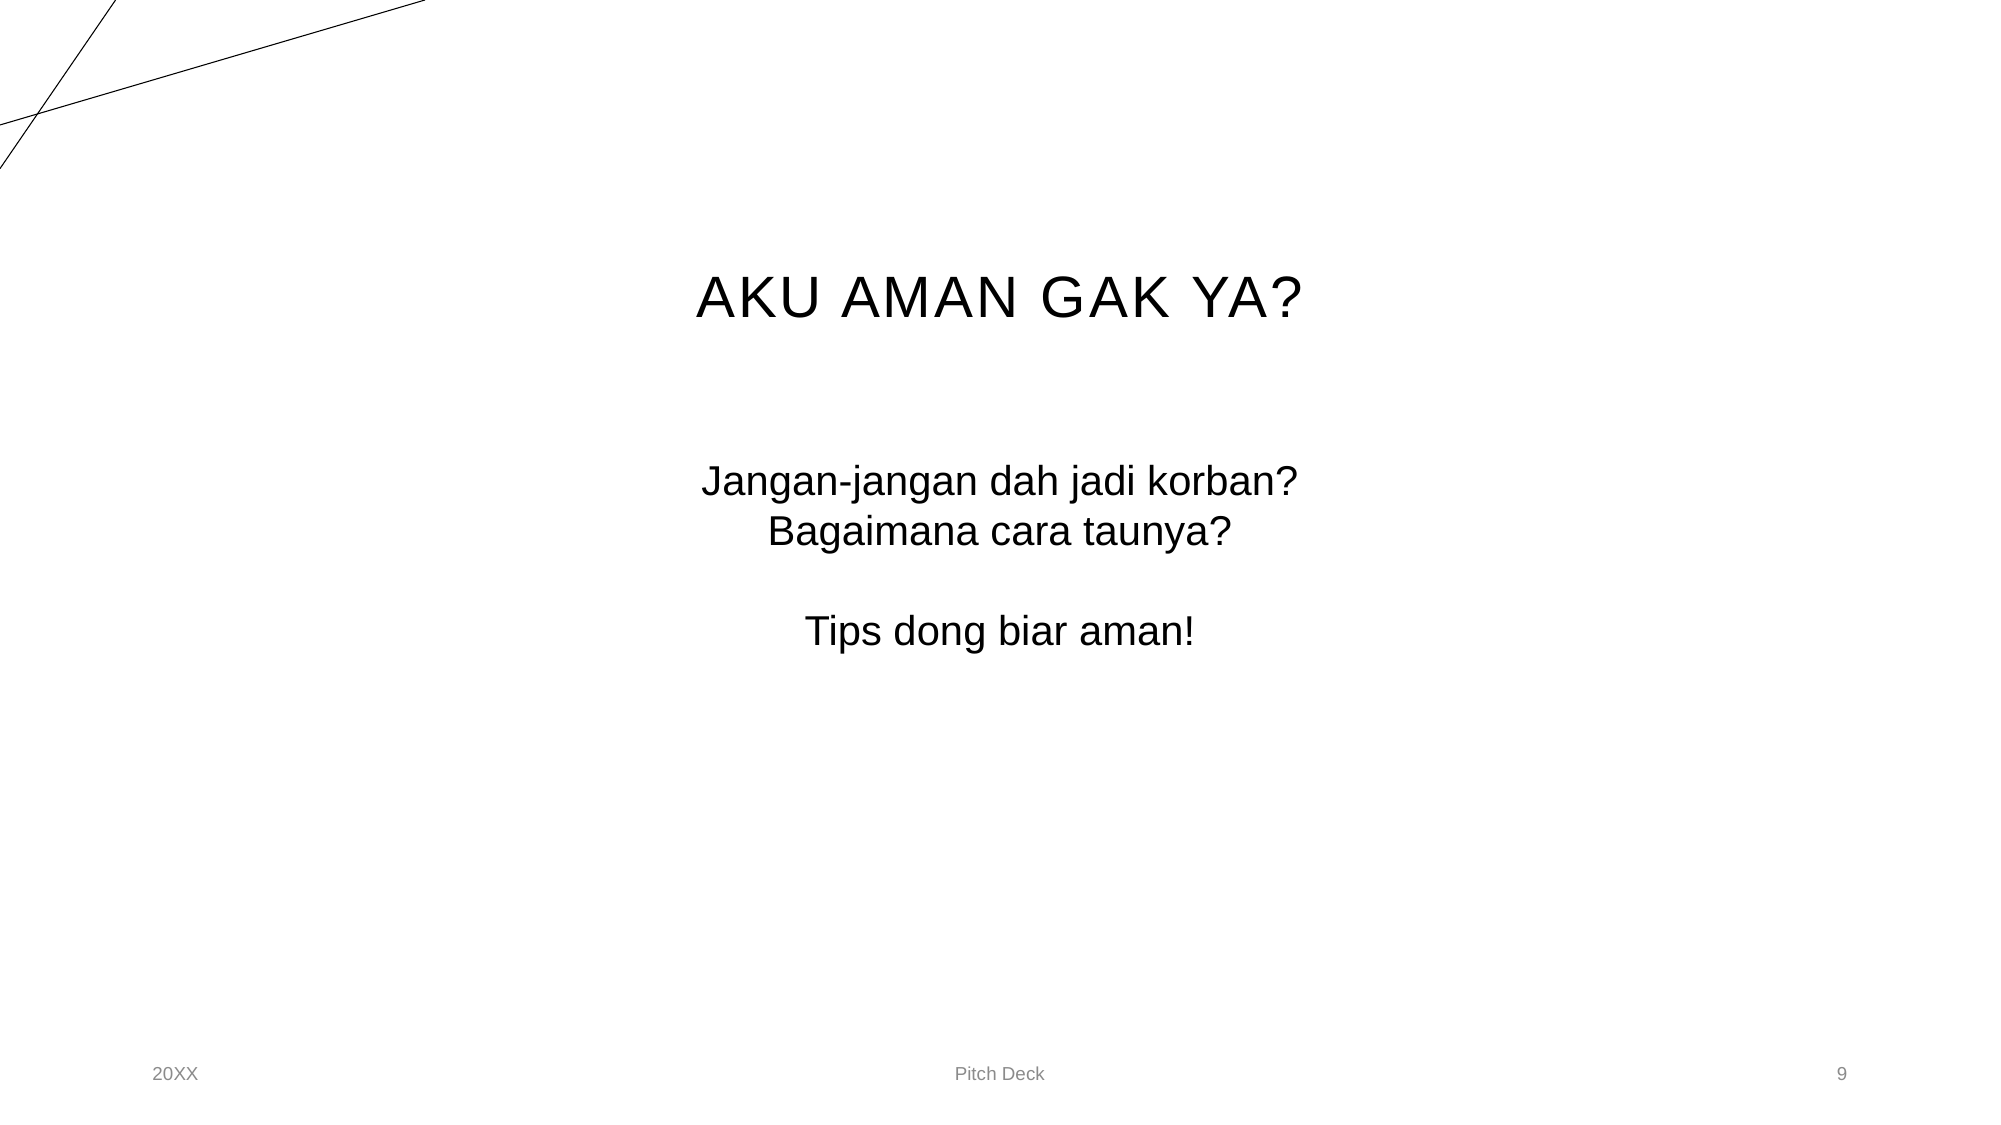

# Aku aman gak ya?
Jangan-jangan dah jadi korban?
Bagaimana cara taunya?

Tips dong biar aman!
20XX
Pitch Deck
9